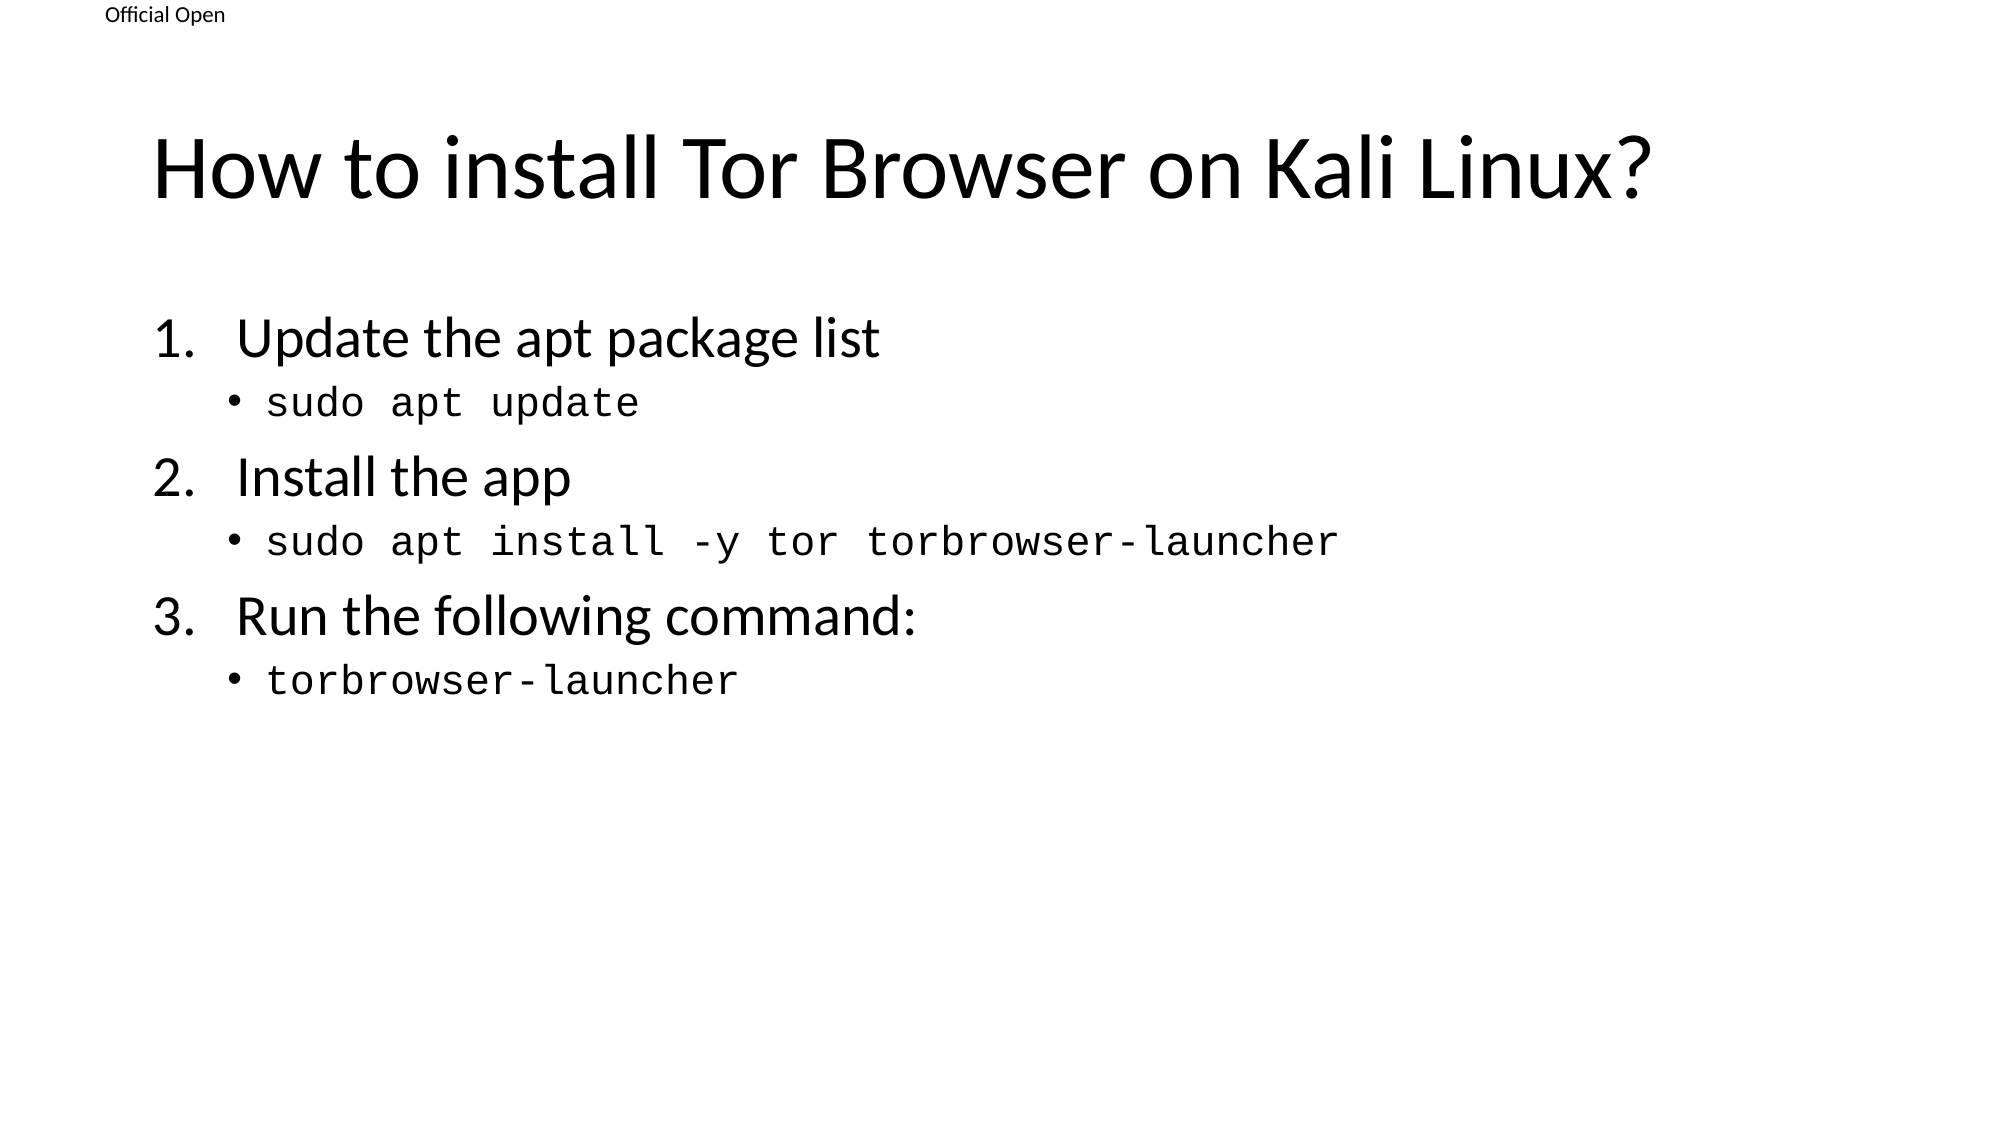

# How to install Tor Browser on Kali Linux?
Update the apt package list
sudo apt update
Install the app
sudo apt install -y tor torbrowser-launcher
Run the following command:
torbrowser-launcher